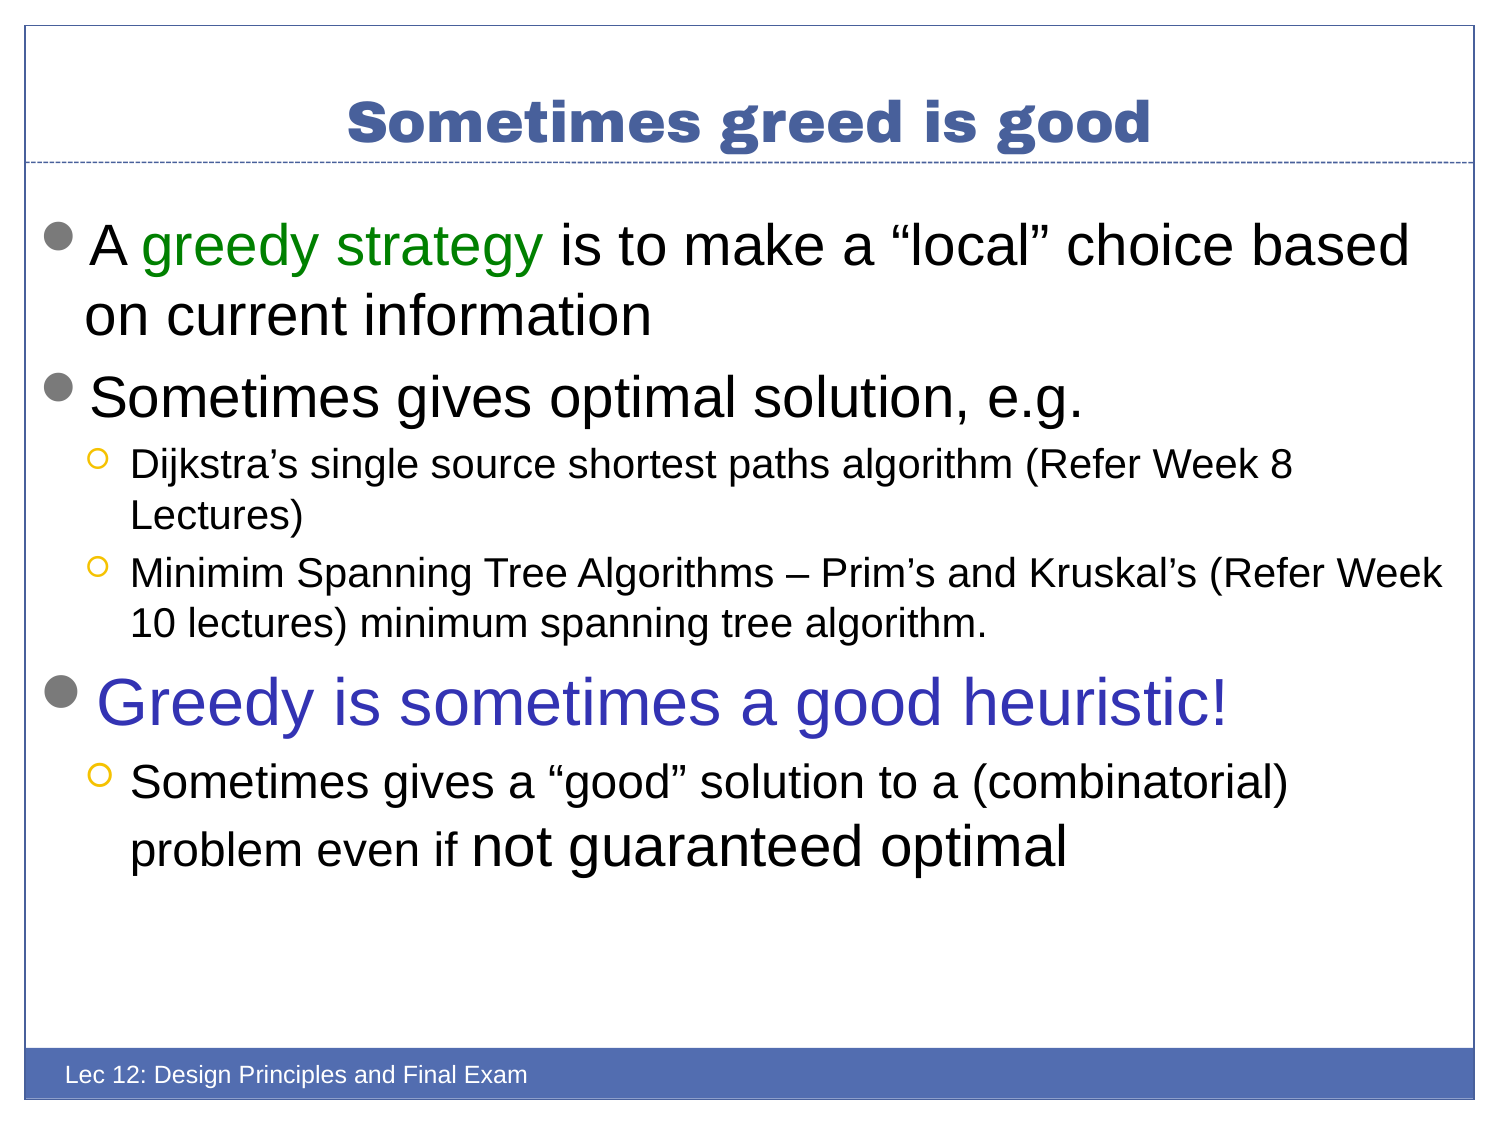

# Sometimes greed is good
A greedy strategy is to make a “local” choice based on current information
Sometimes gives optimal solution, e.g.
Dijkstra’s single source shortest paths algorithm (Refer Week 8 Lectures)
Minimim Spanning Tree Algorithms – Prim’s and Kruskal’s (Refer Week 10 lectures) minimum spanning tree algorithm.
Greedy is sometimes a good heuristic!
Sometimes gives a “good” solution to a (combinatorial) problem even if not guaranteed optimal
Lec 12: Design Principles and Final Exam